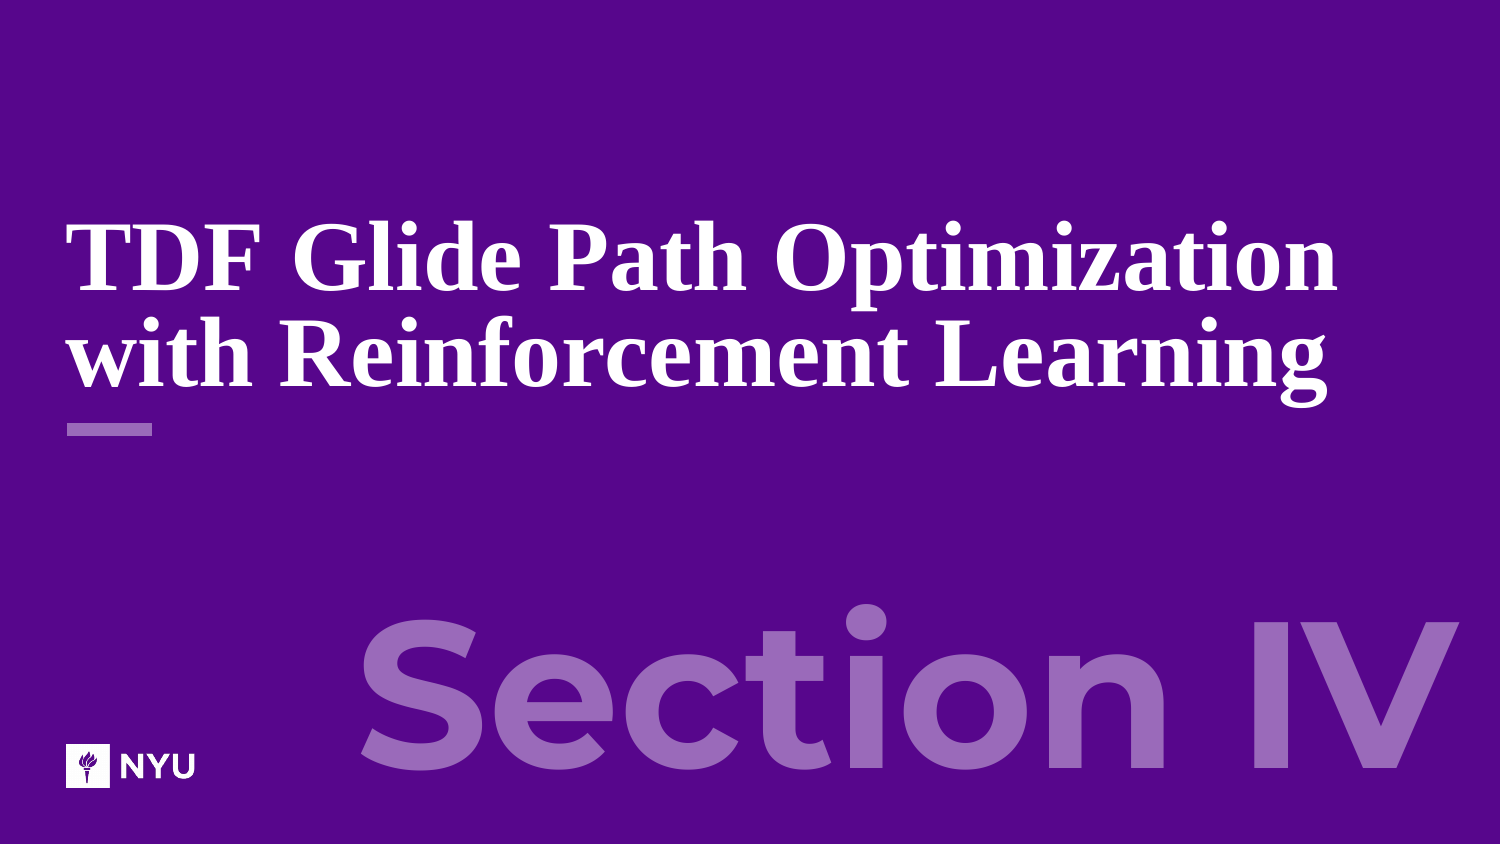

# TDF Glide Path Optimization with Reinforcement Learning

Section IV